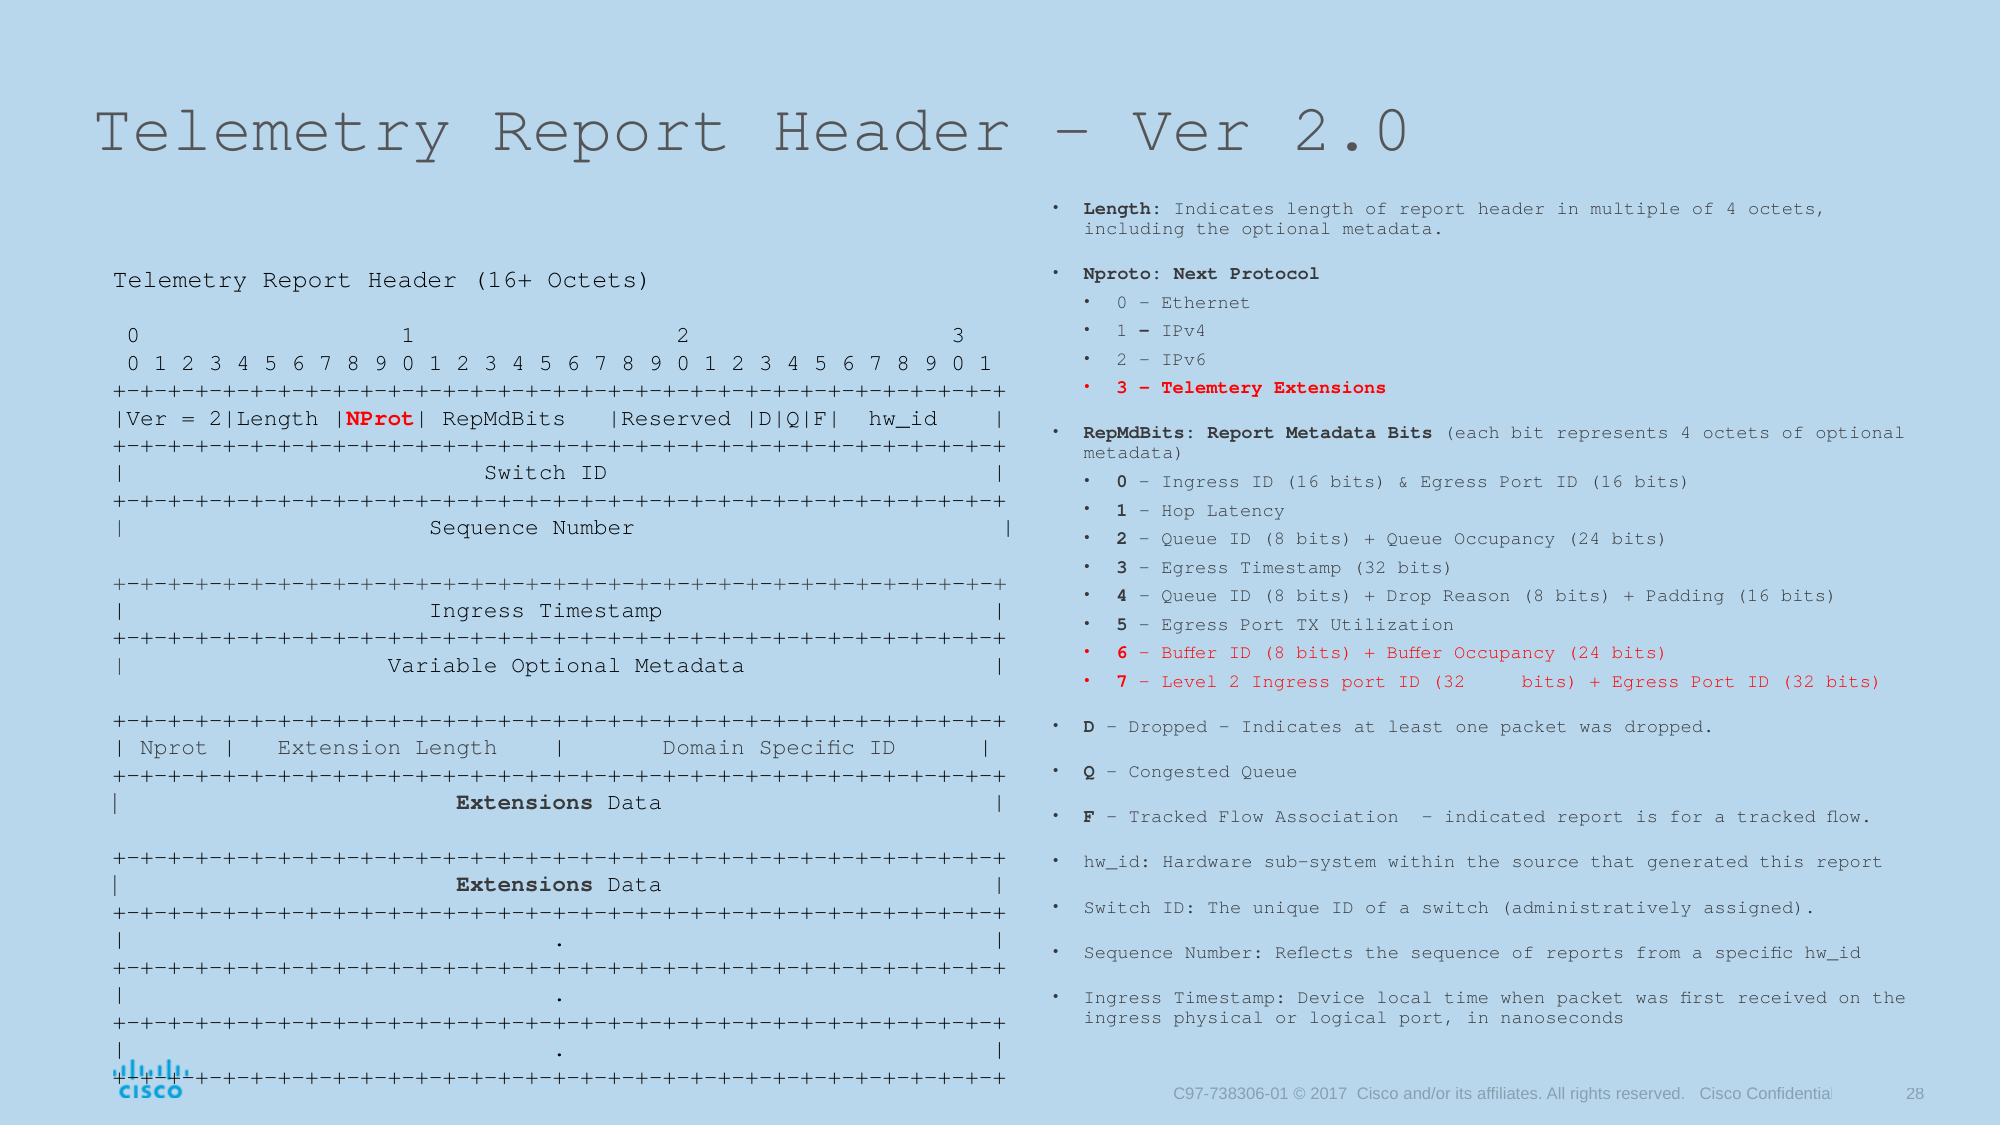

# Telemetry Report Header – Ver 2.0
Length: Indicates length of report header in multiple of 4 octets, including the optional metadata.
Nproto: Next Protocol
0 – Ethernet
1 – IPv4
2 – IPv6
3 – Telemtery Extensions
RepMdBits: Report Metadata Bits (each bit represents 4 octets of optional metadata)
0 – Ingress ID (16 bits) & Egress Port ID (16 bits)
1 – Hop Latency
2 – Queue ID (8 bits) + Queue Occupancy (24 bits)
3 – Egress Timestamp (32 bits)
4 – Queue ID (8 bits) + Drop Reason (8 bits) + Padding (16 bits)
5 – Egress Port TX Utilization
6 – Buffer ID (8 bits) + Buffer Occupancy (24 bits)
7 - Level 2 Ingress port ID (32     bits) + Egress Port ID (32 bits)
D – Dropped – Indicates at least one packet was dropped.
Q – Congested Queue
F – Tracked Flow Association  - indicated report is for a tracked flow.
hw_id: Hardware sub-system within the source that generated this report
Switch ID: The unique ID of a switch (administratively assigned).
Sequence Number: Reflects the sequence of reports from a specific hw_id
Ingress Timestamp: Device local time when packet was first received on the ingress physical or logical port, in nanoseconds
Telemetry Report Header (16+ Octets)

 0                   1                   2                   3
 0 1 2 3 4 5 6 7 8 9 0 1 2 3 4 5 6 7 8 9 0 1 2 3 4 5 6 7 8 9 0 1
+-+-+-+-+-+-+-+-+-+-+-+-+-+-+-+-+-+-+-+-+-+-+-+-+-+-+-+-+-+-+-+-+
|Ver = 2|Length |NProt| RepMdBits   |Reserved |D|Q|F|  hw_id    |
+-+-+-+-+-+-+-+-+-+-+-+-+-+-+-+-+-+-+-+-+-+-+-+-+-+-+-+-+-+-+-+-+
|                          Switch ID                            |
+-+-+-+-+-+-+-+-+-+-+-+-+-+-+-+-+-+-+-+-+-+-+-+-+-+-+-+-+-+-+-+-+
|                      Sequence Number 	                     |
+-+-+-+-+-+-+-+-+-+-+-+-+-+-+-+-+-+-+-+-+-+-+-+-+-+-+-+-+-+-+-+-+
|                      Ingress Timestamp                        |
+-+-+-+-+-+-+-+-+-+-+-+-+-+-+-+-+-+-+-+-+-+-+-+-+-+-+-+-+-+-+-+-+
|                   Variable Optional Metadata                  |
+-+-+-+-+-+-+-+-+-+-+-+-+-+-+-+-+-+-+-+-+-+-+-+-+-+-+-+-+-+-+-+-+
| Nprot |   Extension Length    |       Domain Specific ID      |
+-+-+-+-+-+-+-+-+-+-+-+-+-+-+-+-+-+-+-+-+-+-+-+-+-+-+-+-+-+-+-+-+
|                                                           Extensions Data                        |
+-+-+-+-+-+-+-+-+-+-+-+-+-+-+-+-+-+-+-+-+-+-+-+-+-+-+-+-+-+-+-+-+
|                                                           Extensions Data                        | +-+-+-+-+-+-+-+-+-+-+-+-+-+-+-+-+-+-+-+-+-+-+-+-+-+-+-+-+-+-+-+-+
|                               .                               |
+-+-+-+-+-+-+-+-+-+-+-+-+-+-+-+-+-+-+-+-+-+-+-+-+-+-+-+-+-+-+-+-+
|                               .
+-+-+-+-+-+-+-+-+-+-+-+-+-+-+-+-+-+-+-+-+-+-+-+-+-+-+-+-+-+-+-+-+
|                               .                               | +-+-+-+-+-+-+-+-+-+-+-+-+-+-+-+-+-+-+-+-+-+-+-+-+-+-+-+-+-+-+-+-+